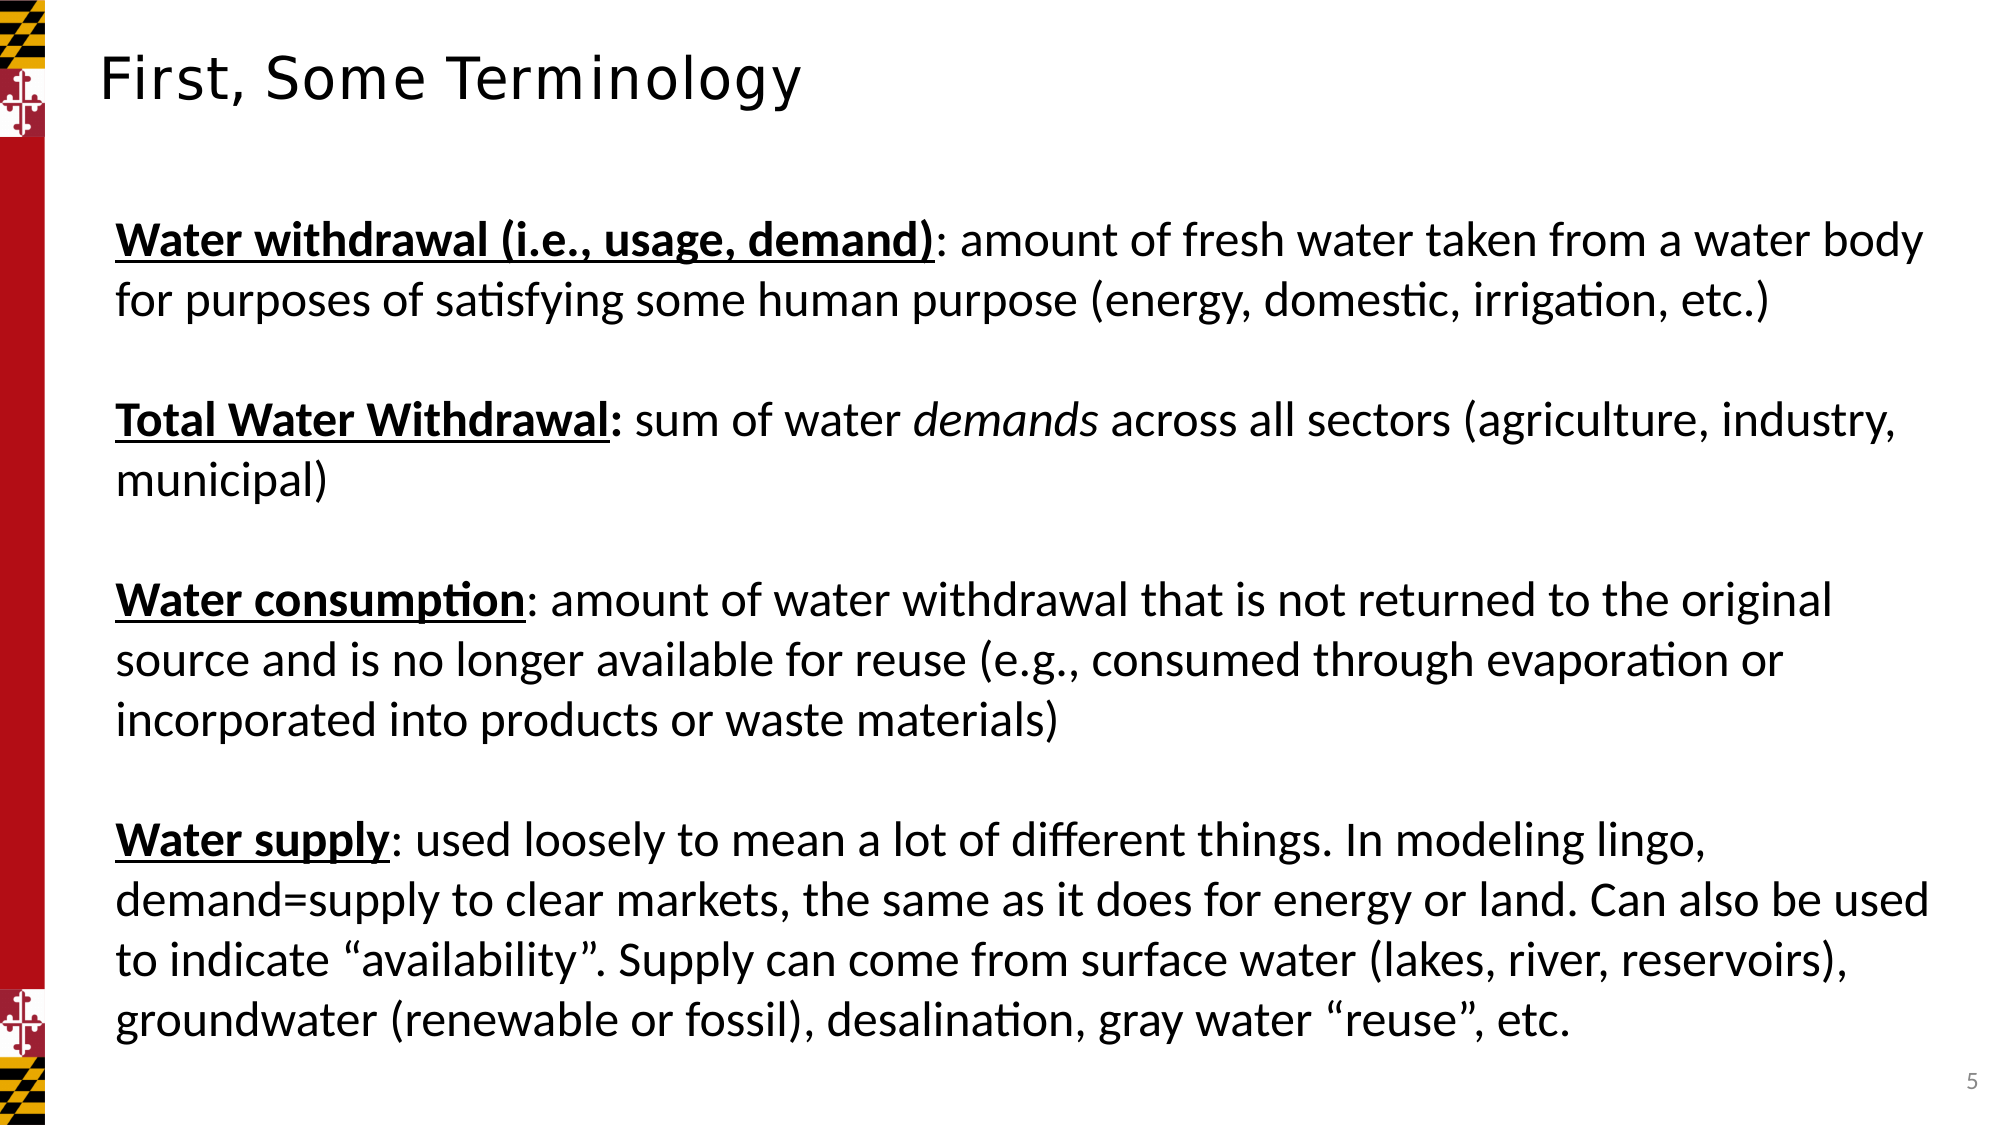

# First, Some Terminology
Water withdrawal (i.e., usage, demand): amount of fresh water taken from a water body for purposes of satisfying some human purpose (energy, domestic, irrigation, etc.)

Total Water Withdrawal: sum of water demands across all sectors (agriculture, industry, municipal)

Water consumption: amount of water withdrawal that is not returned to the original source and is no longer available for reuse (e.g., consumed through evaporation or incorporated into products or waste materials)

Water supply: used loosely to mean a lot of different things. In modeling lingo, demand=supply to clear markets, the same as it does for energy or land. Can also be used to indicate “availability”. Supply can come from surface water (lakes, river, reservoirs), groundwater (renewable or fossil), desalination, gray water “reuse”, etc.